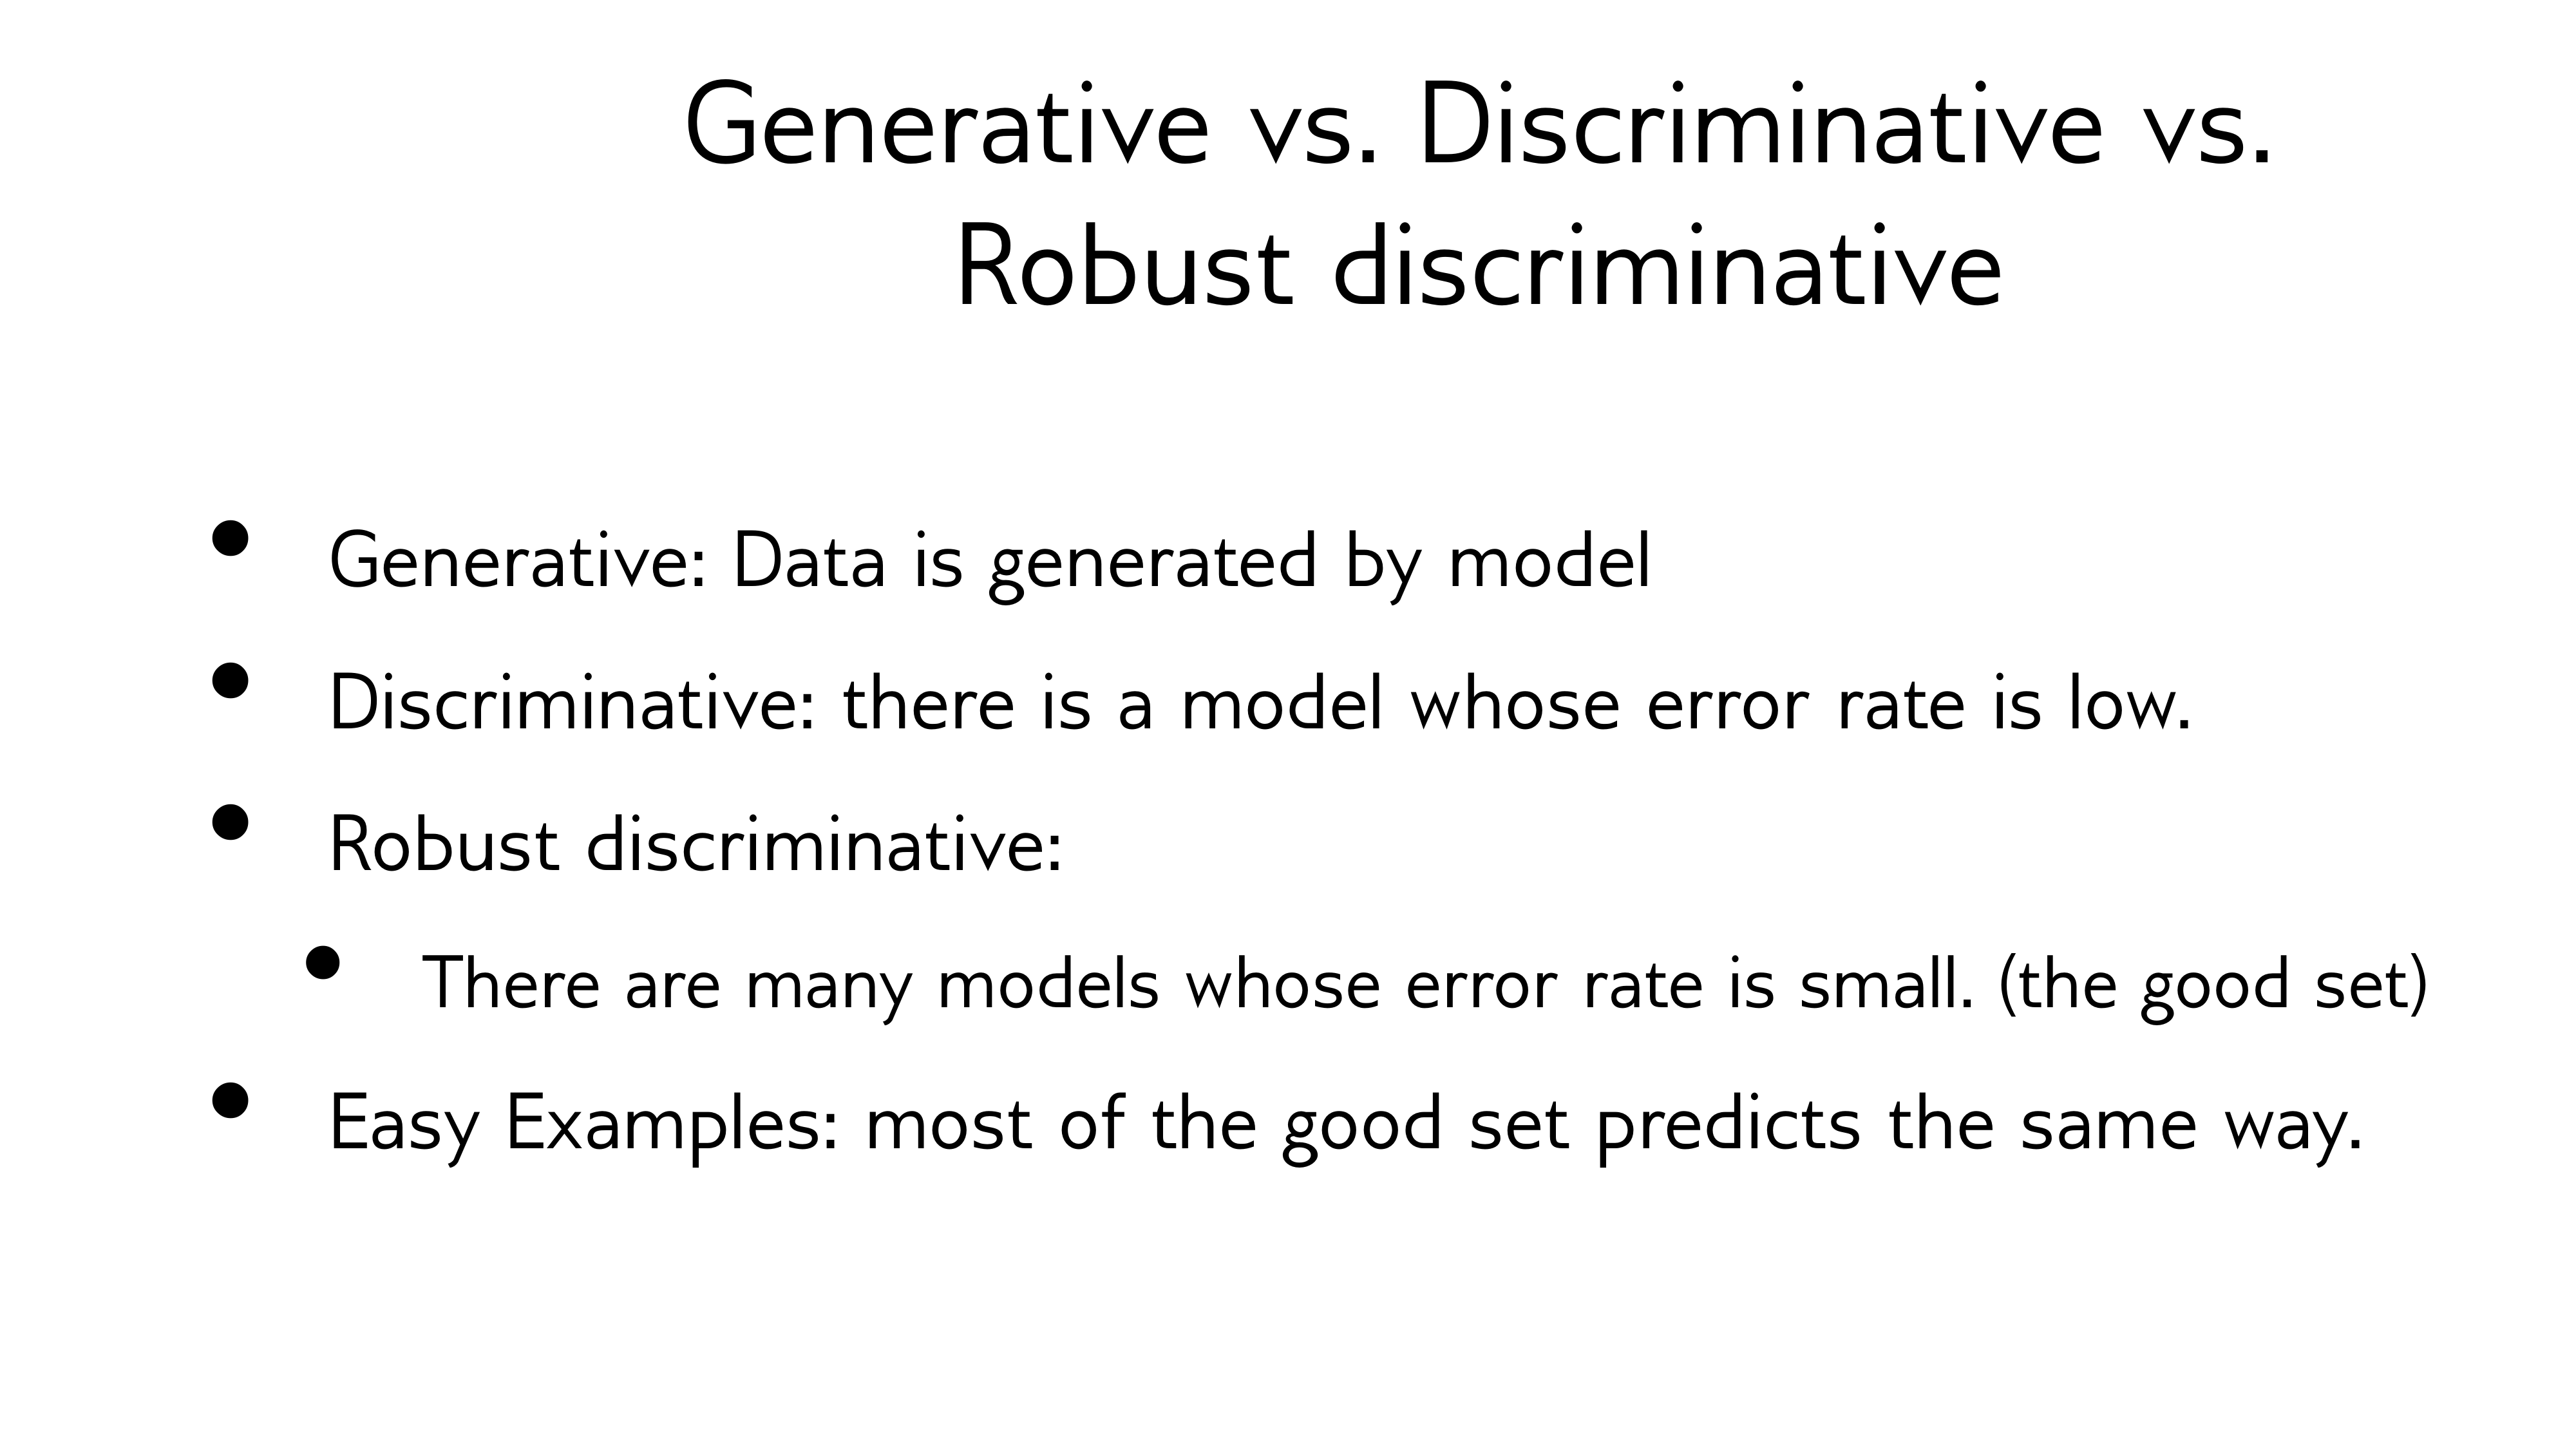

# Generative vs. Discriminative vs. Robust discriminative
Generative: Data is generated by model
Discriminative: there is a model whose error rate is low.
Robust discriminative:
There are many models whose error rate is small. (the good set)
Easy Examples: most of the good set predicts the same way.